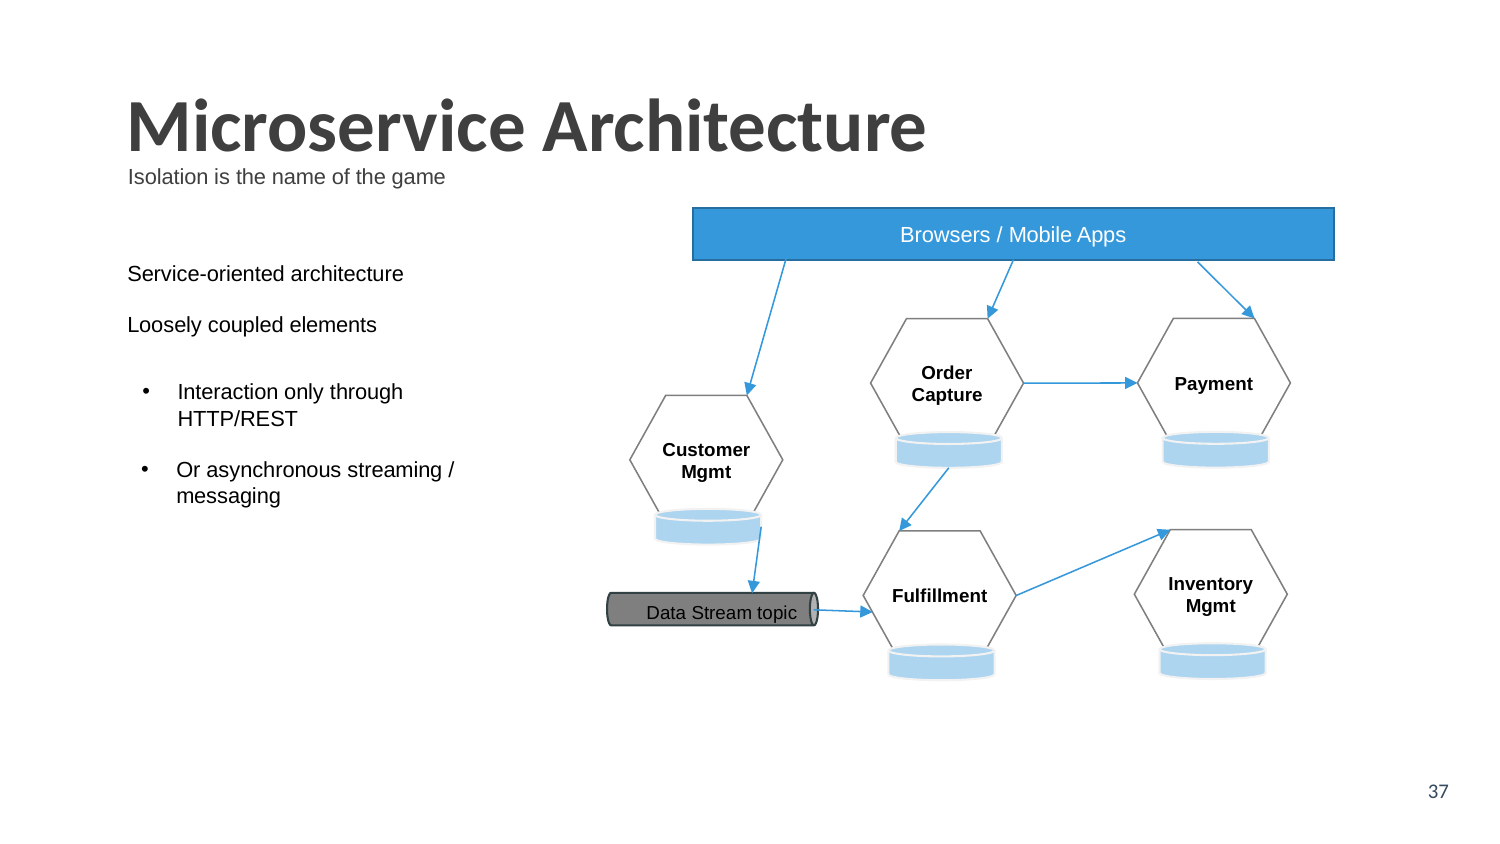

# Microservice Architecture

Isolation is the name of the game
Browsers / Mobile Apps
Service-oriented architecture
Loosely coupled elements
Payment

Order
Capture

Interaction only through HTTP/REST
Customer
Mgmt

Or asynchronous streaming / messaging
Inventory
Mgmt

Fulfillment

Data Stream topic